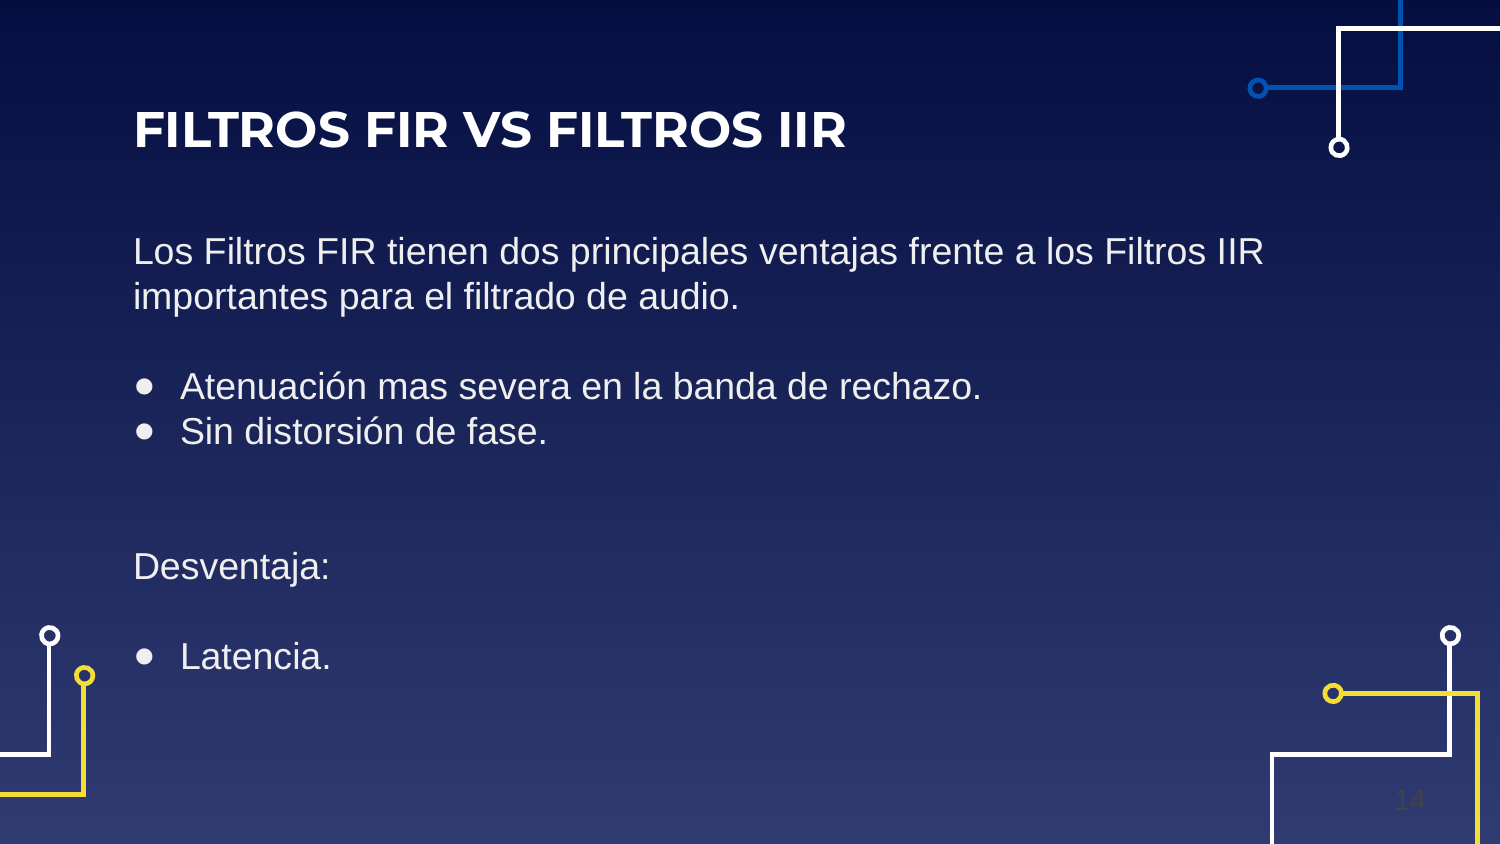

# FILTROS FIR VS FILTROS IIR
Los Filtros FIR tienen dos principales ventajas frente a los Filtros IIR importantes para el filtrado de audio.

Atenuación mas severa en la banda de rechazo.
Sin distorsión de fase.

Desventaja:

Latencia.

14